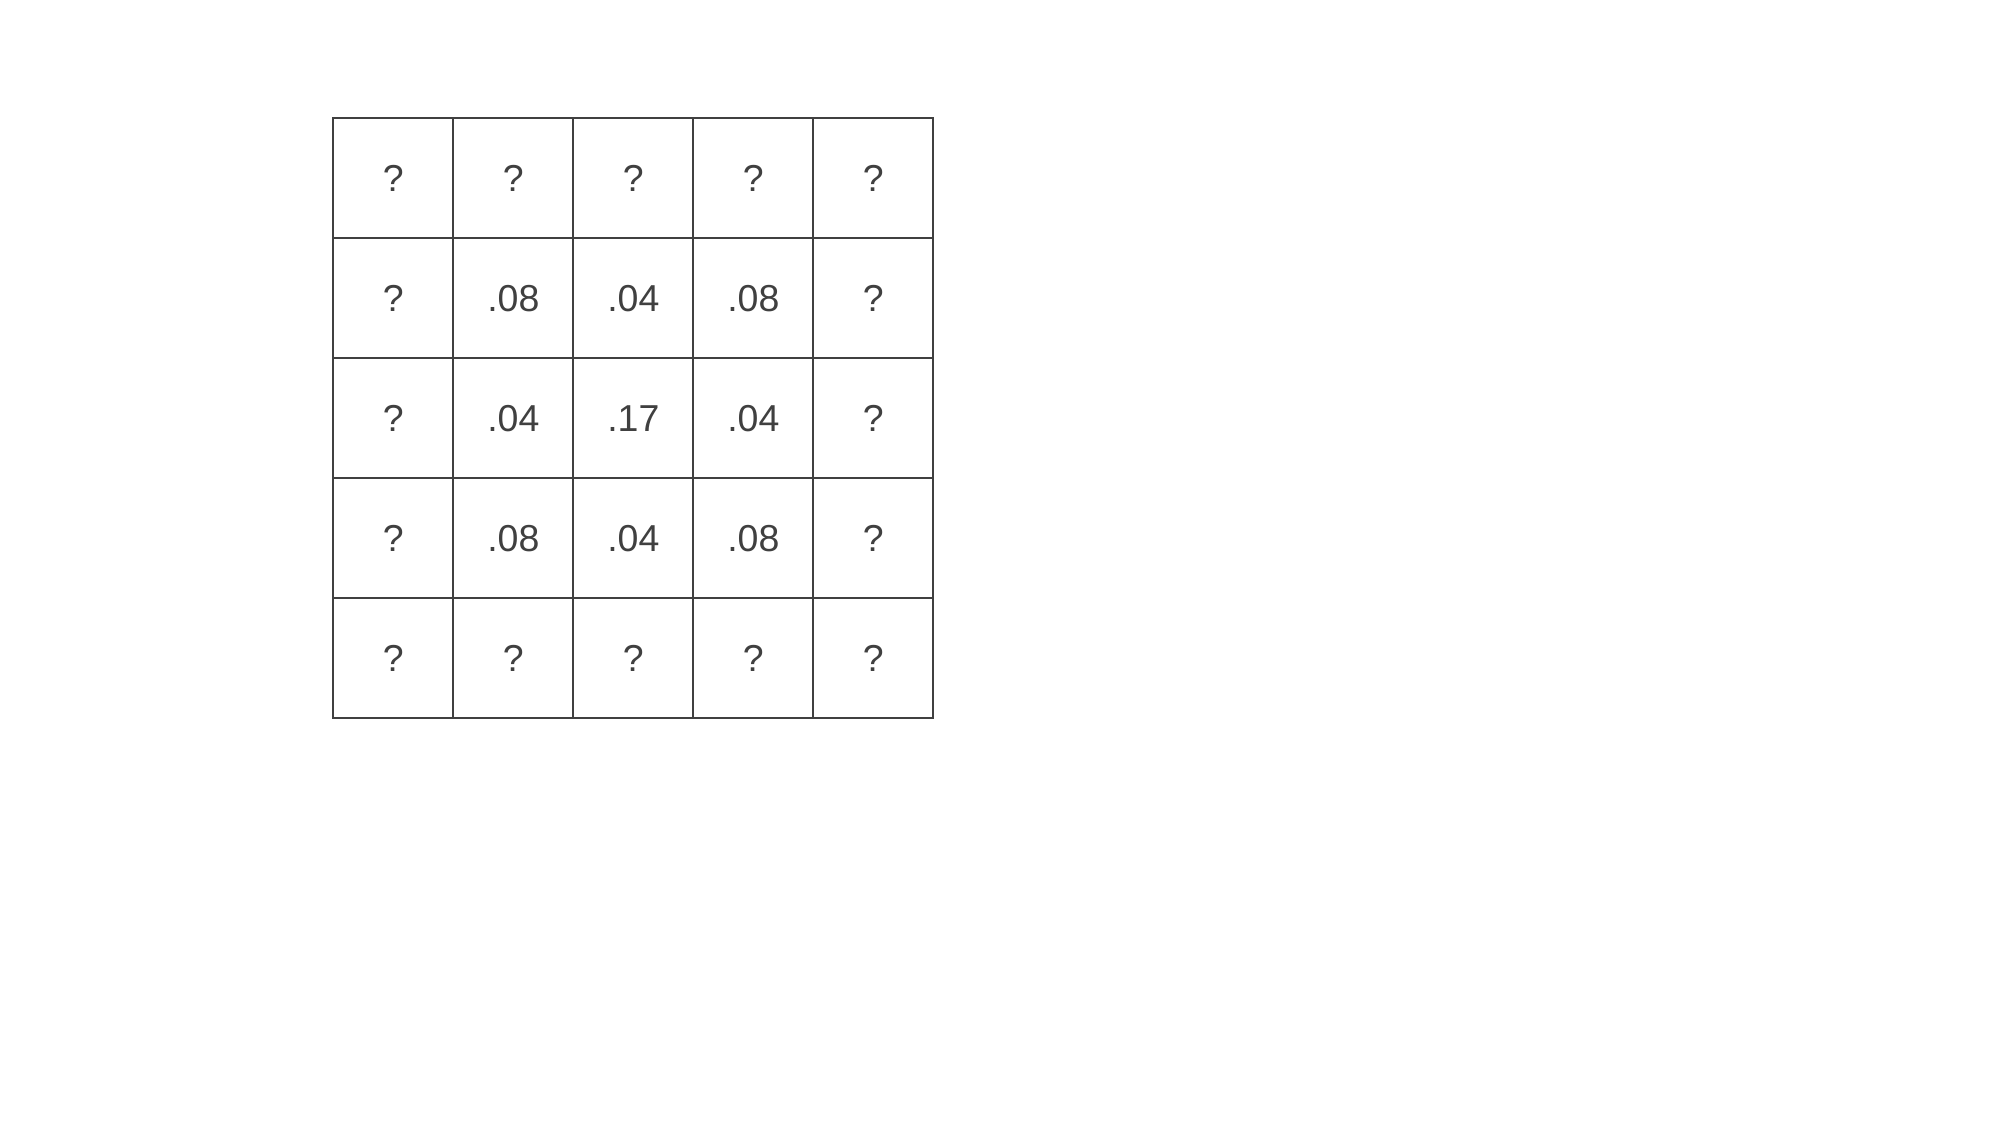

| ? | ? | ? | ? | ? |
| --- | --- | --- | --- | --- |
| ? | .08 | .04 | .08 | ? |
| ? | .04 | .17 | .04 | ? |
| ? | .08 | .04 | .08 | ? |
| ? | ? | ? | ? | ? |